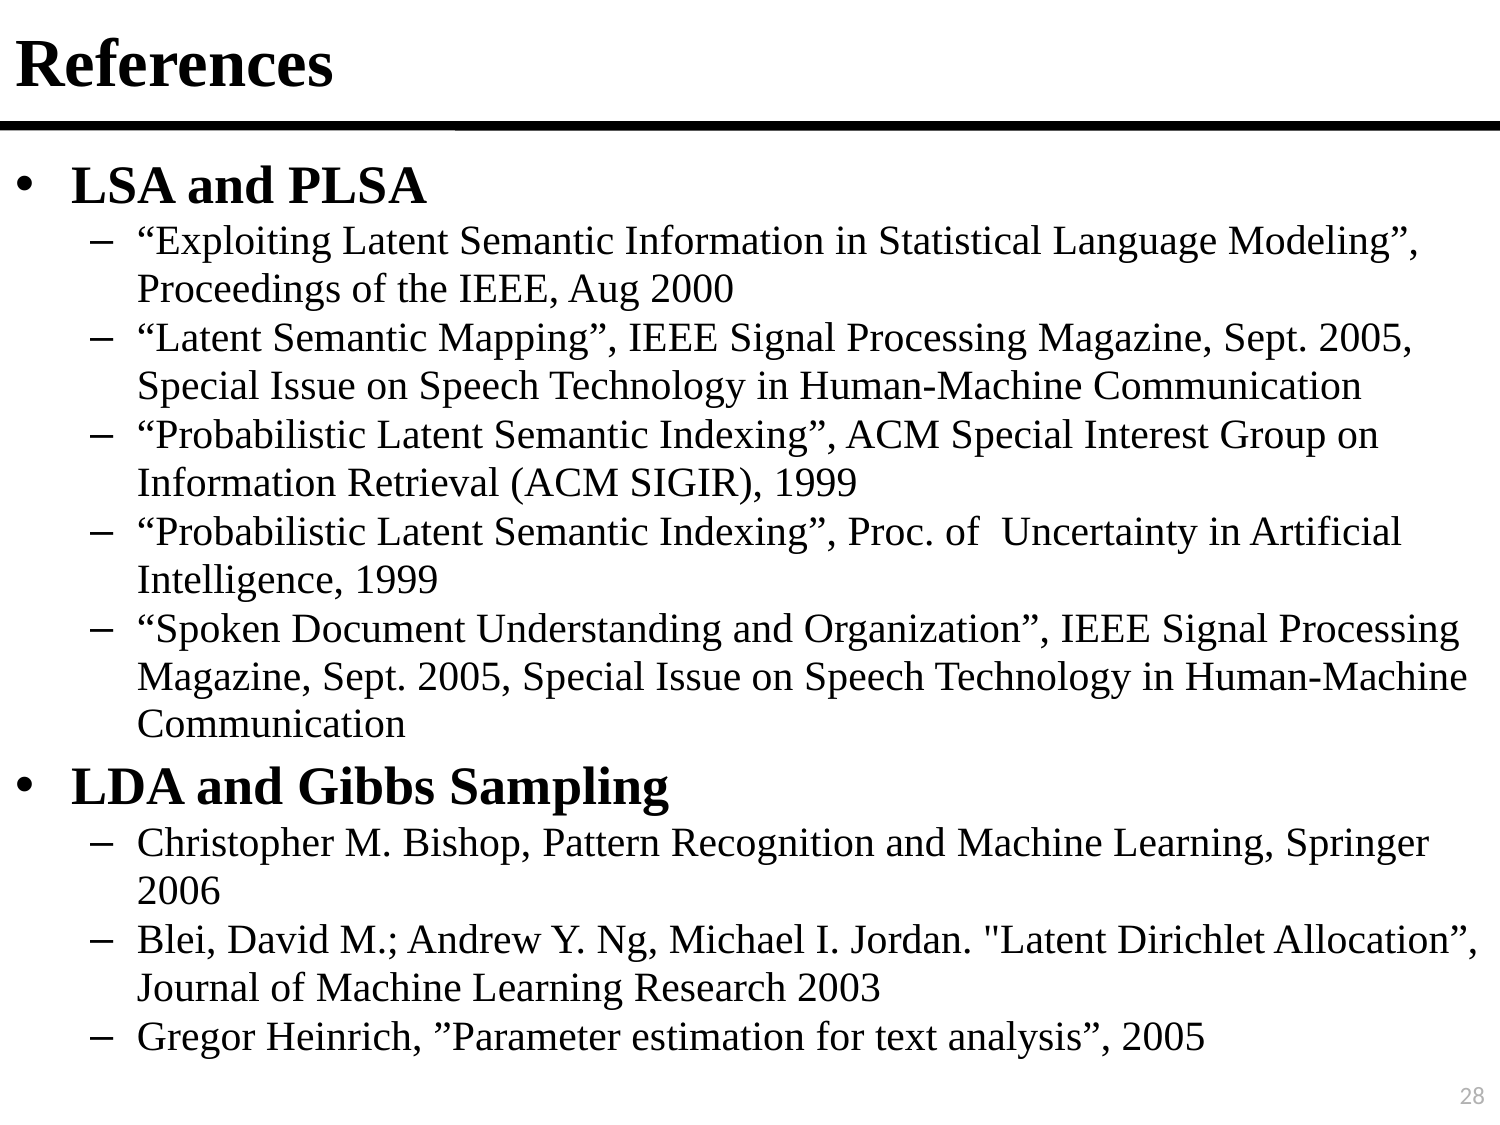

# References

LSA and PLSA
“Exploiting Latent Semantic Information in Statistical Language Modeling”, Proceedings of the IEEE, Aug 2000
“Latent Semantic Mapping”, IEEE Signal Processing Magazine, Sept. 2005, Special Issue on Speech Technology in Human-Machine Communication
“Probabilistic Latent Semantic Indexing”, ACM Special Interest Group on Information Retrieval (ACM SIGIR), 1999
“Probabilistic Latent Semantic Indexing”, Proc. of  Uncertainty in Artificial Intelligence, 1999
“Spoken Document Understanding and Organization”, IEEE Signal Processing Magazine, Sept. 2005, Special Issue on Speech Technology in Human-Machine  Communication
LDA and Gibbs Sampling
Christopher M. Bishop, Pattern Recognition and Machine Learning, Springer 2006
Blei, David M.; Andrew Y. Ng, Michael I. Jordan. "Latent Dirichlet Allocation”, Journal of Machine Learning Research 2003
Gregor Heinrich, ”Parameter estimation for text analysis”, 2005
28